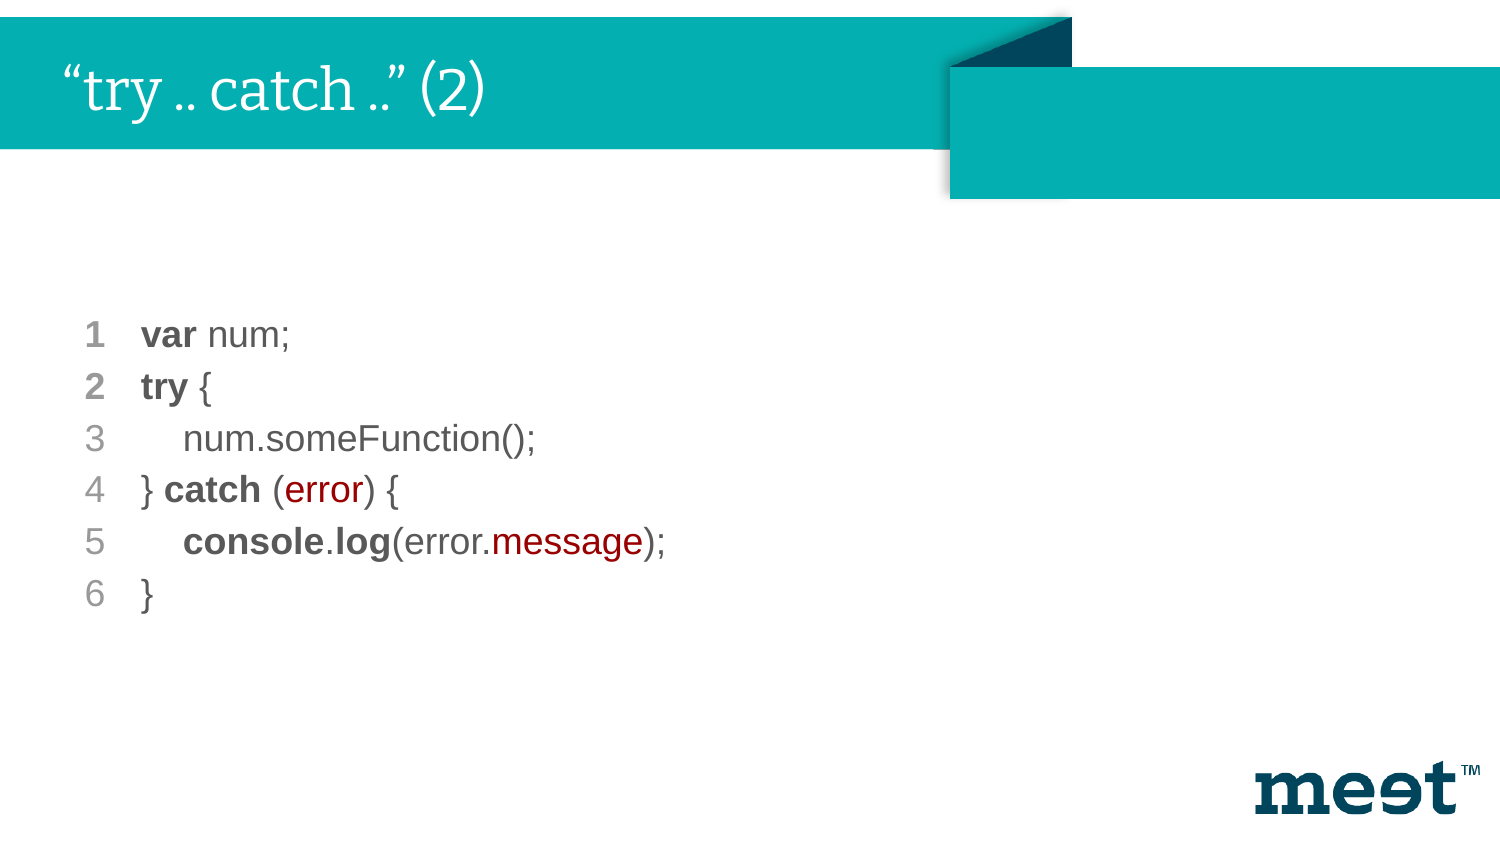

“try .. catch ..” (2)
var num;
try {
    num.someFunction();
} catch (error) {
    console.log(error.message);
}